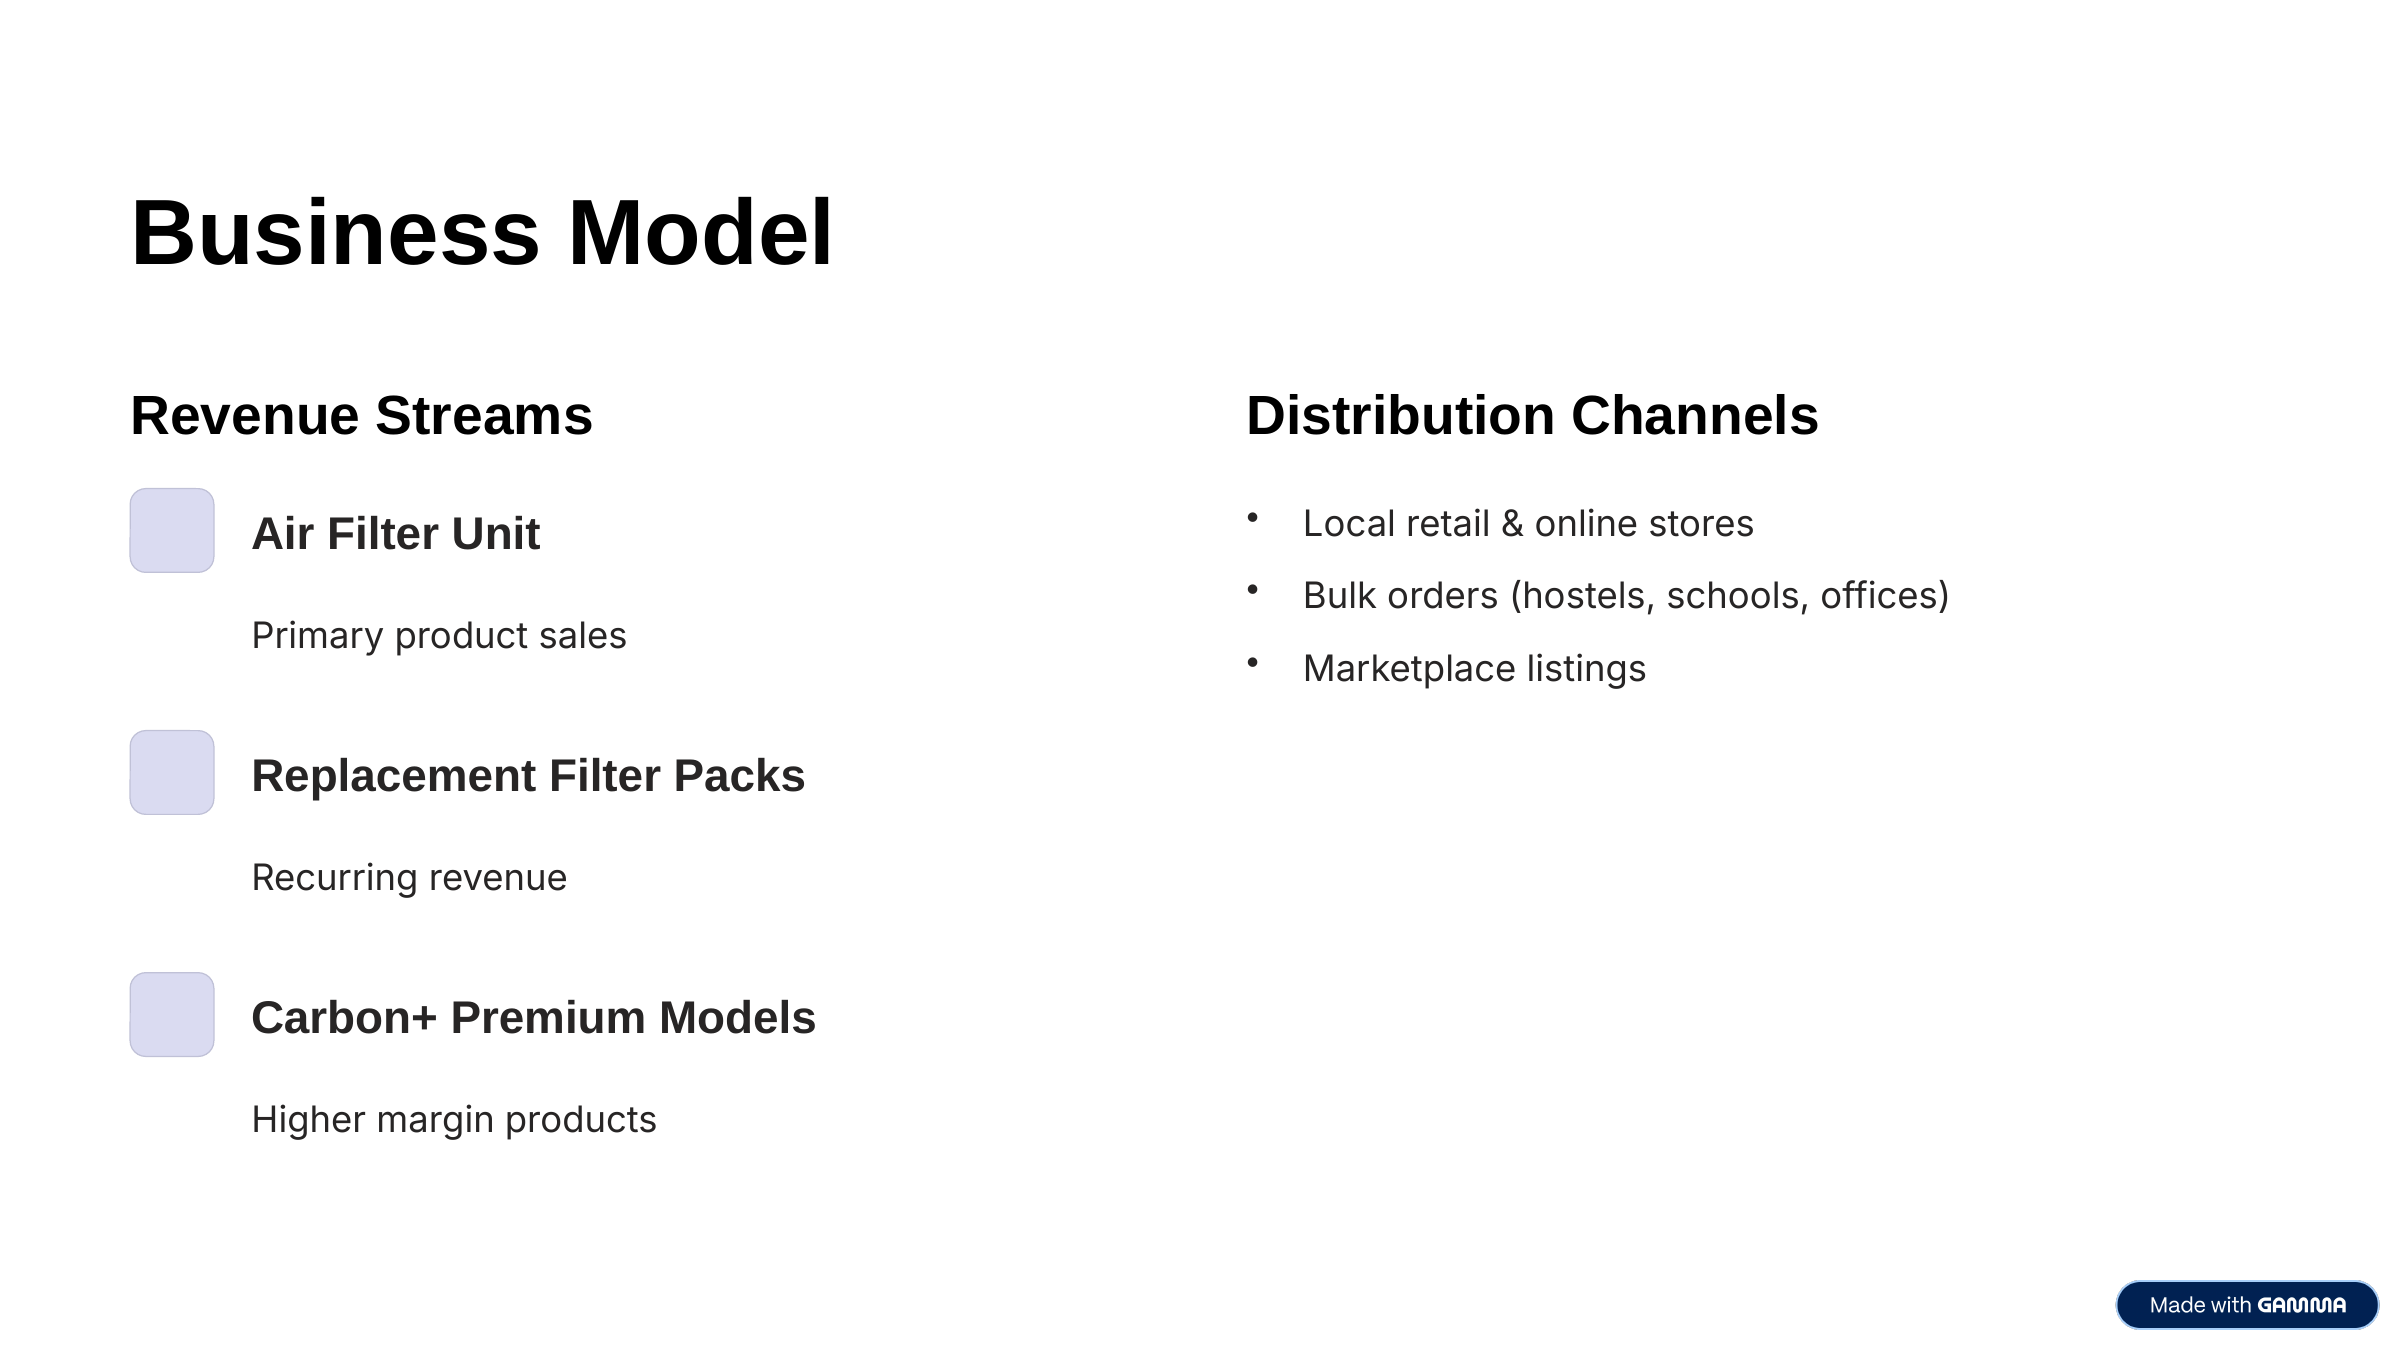

Business Model
Revenue Streams
Distribution Channels
Local retail & online stores

Air Filter Unit
Bulk orders (hostels, schools, offices)
Primary product sales
Marketplace listings

Replacement Filter Packs
Recurring revenue

Carbon+ Premium Models
Higher margin products